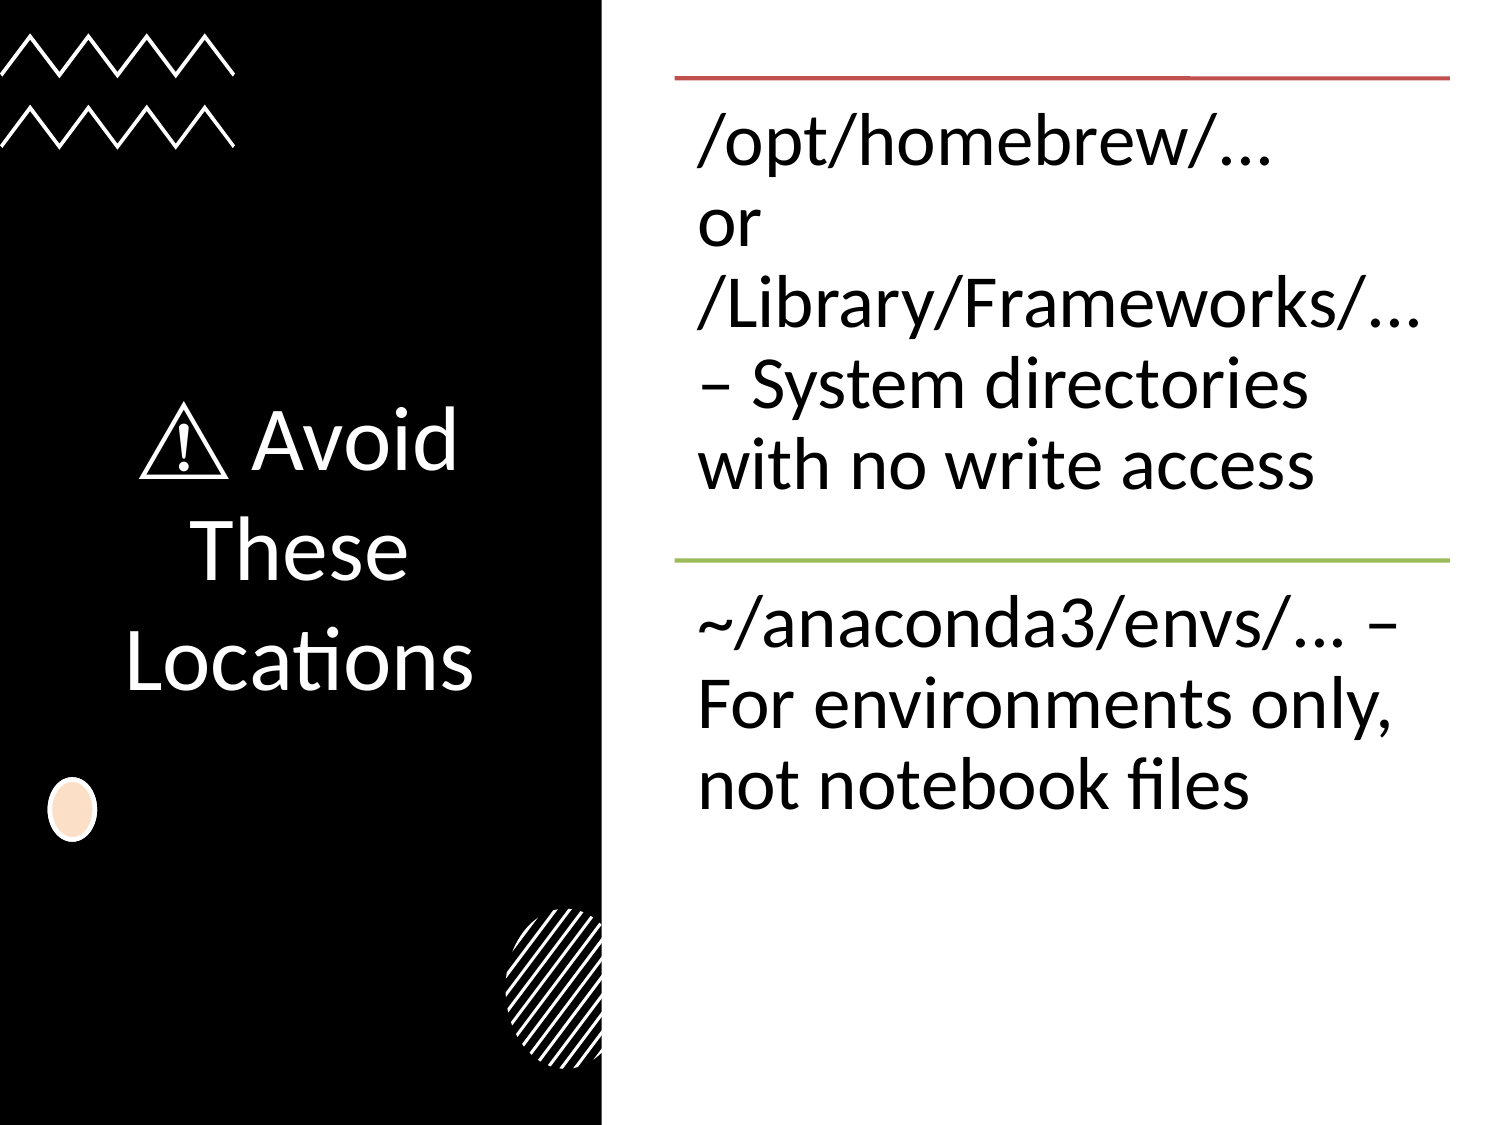

/opt/homebrew/... or /Library/Frameworks/... – System directories with no write access
~/anaconda3/envs/... – For environments only, not notebook files
# ⚠️ Avoid These Locations